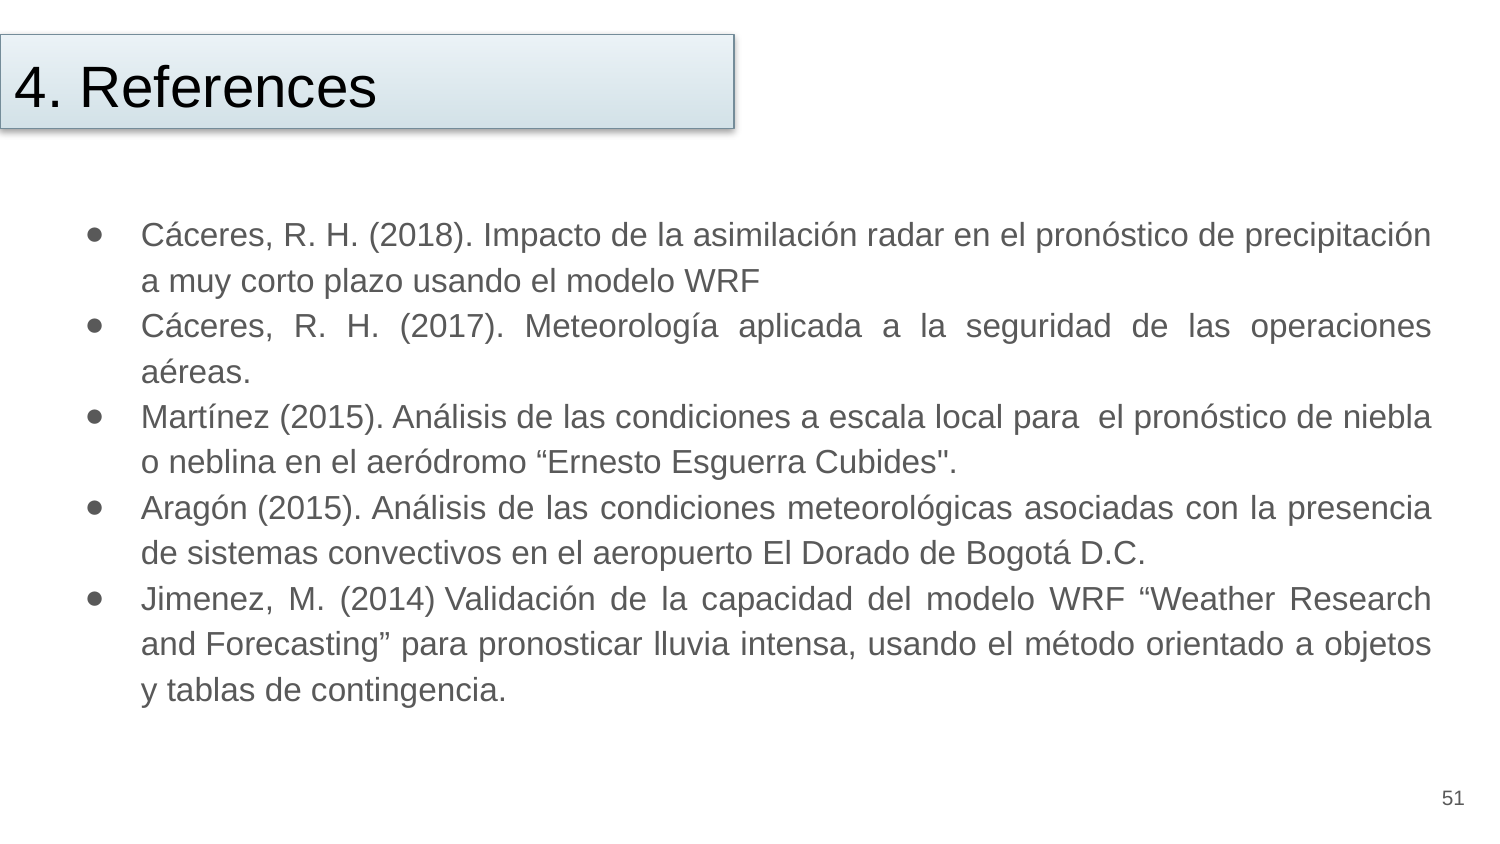

4. References
Cáceres, R. H. (2018). Impacto de la asimilación radar en el pronóstico de precipitación a muy corto plazo usando el modelo WRF
Cáceres, R. H. (2017). Meteorología aplicada a la seguridad de las operaciones aéreas.
Martínez (2015). Análisis de las condiciones a escala local para  el pronóstico de niebla o neblina en el aeródromo “Ernesto Esguerra Cubides".
Aragón (2015). Análisis de las condiciones meteorológicas asociadas con la presencia de sistemas convectivos en el aeropuerto El Dorado de Bogotá D.C.
Jimenez, M. (2014) Validación de la capacidad del modelo WRF “Weather Research and Forecasting” para pronosticar lluvia intensa, usando el método orientado a objetos y tablas de contingencia.

51